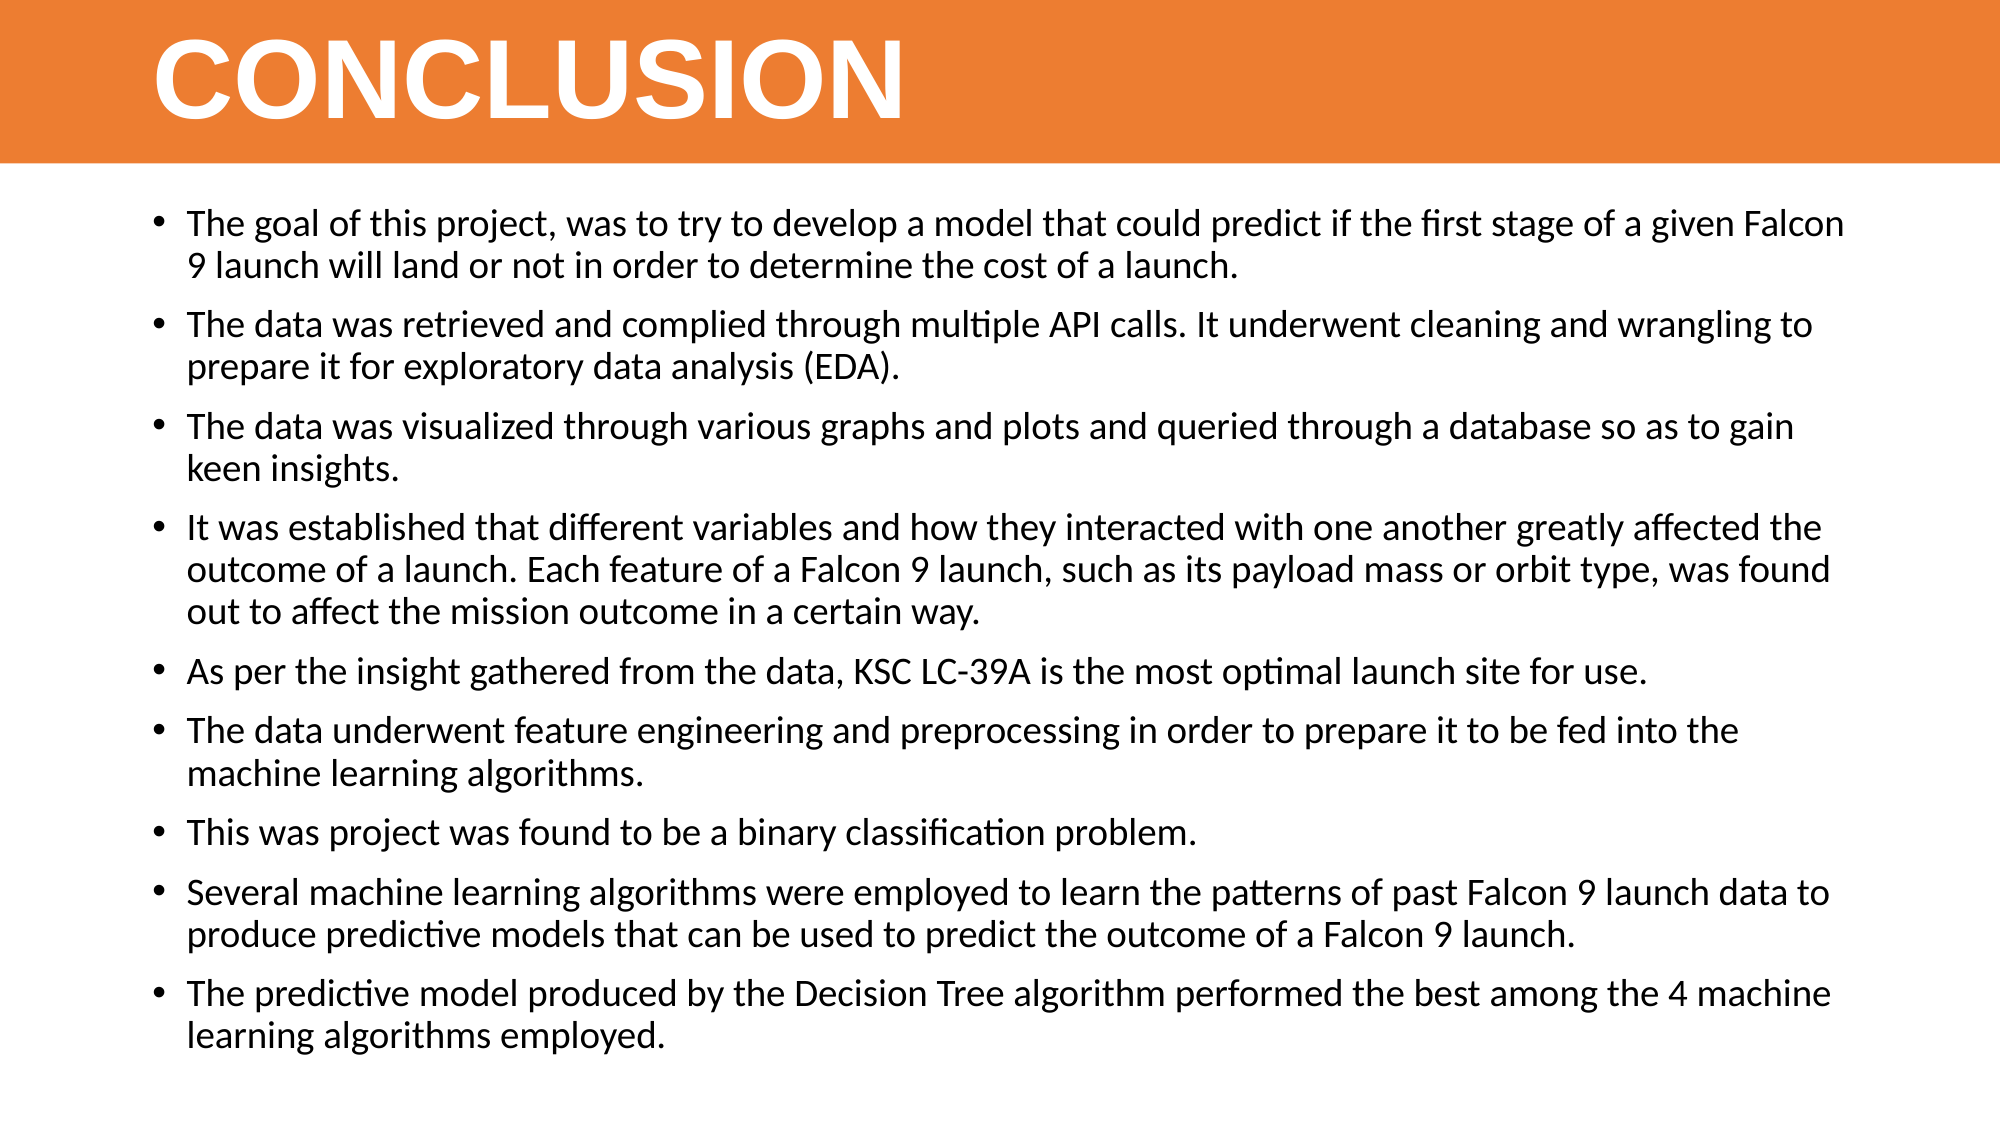

CONCLUSION

# Outline
The goal of this project, was to try to develop a model that could predict if the first stage of a given Falcon 9 launch will land or not in order to determine the cost of a launch.
The data was retrieved and complied through multiple API calls. It underwent cleaning and wrangling to prepare it for exploratory data analysis (EDA).
The data was visualized through various graphs and plots and queried through a database so as to gain keen insights.
It was established that different variables and how they interacted with one another greatly affected the outcome of a launch. Each feature of a Falcon 9 launch, such as its payload mass or orbit type, was found out to affect the mission outcome in a certain way.
As per the insight gathered from the data, KSC LC-39A is the most optimal launch site for use.
The data underwent feature engineering and preprocessing in order to prepare it to be fed into the machine learning algorithms.
This was project was found to be a binary classification problem.
Several machine learning algorithms were employed to learn the patterns of past Falcon 9 launch data to produce predictive models that can be used to predict the outcome of a Falcon 9 launch.
The predictive model produced by the Decision Tree algorithm performed the best among the 4 machine learning algorithms employed.